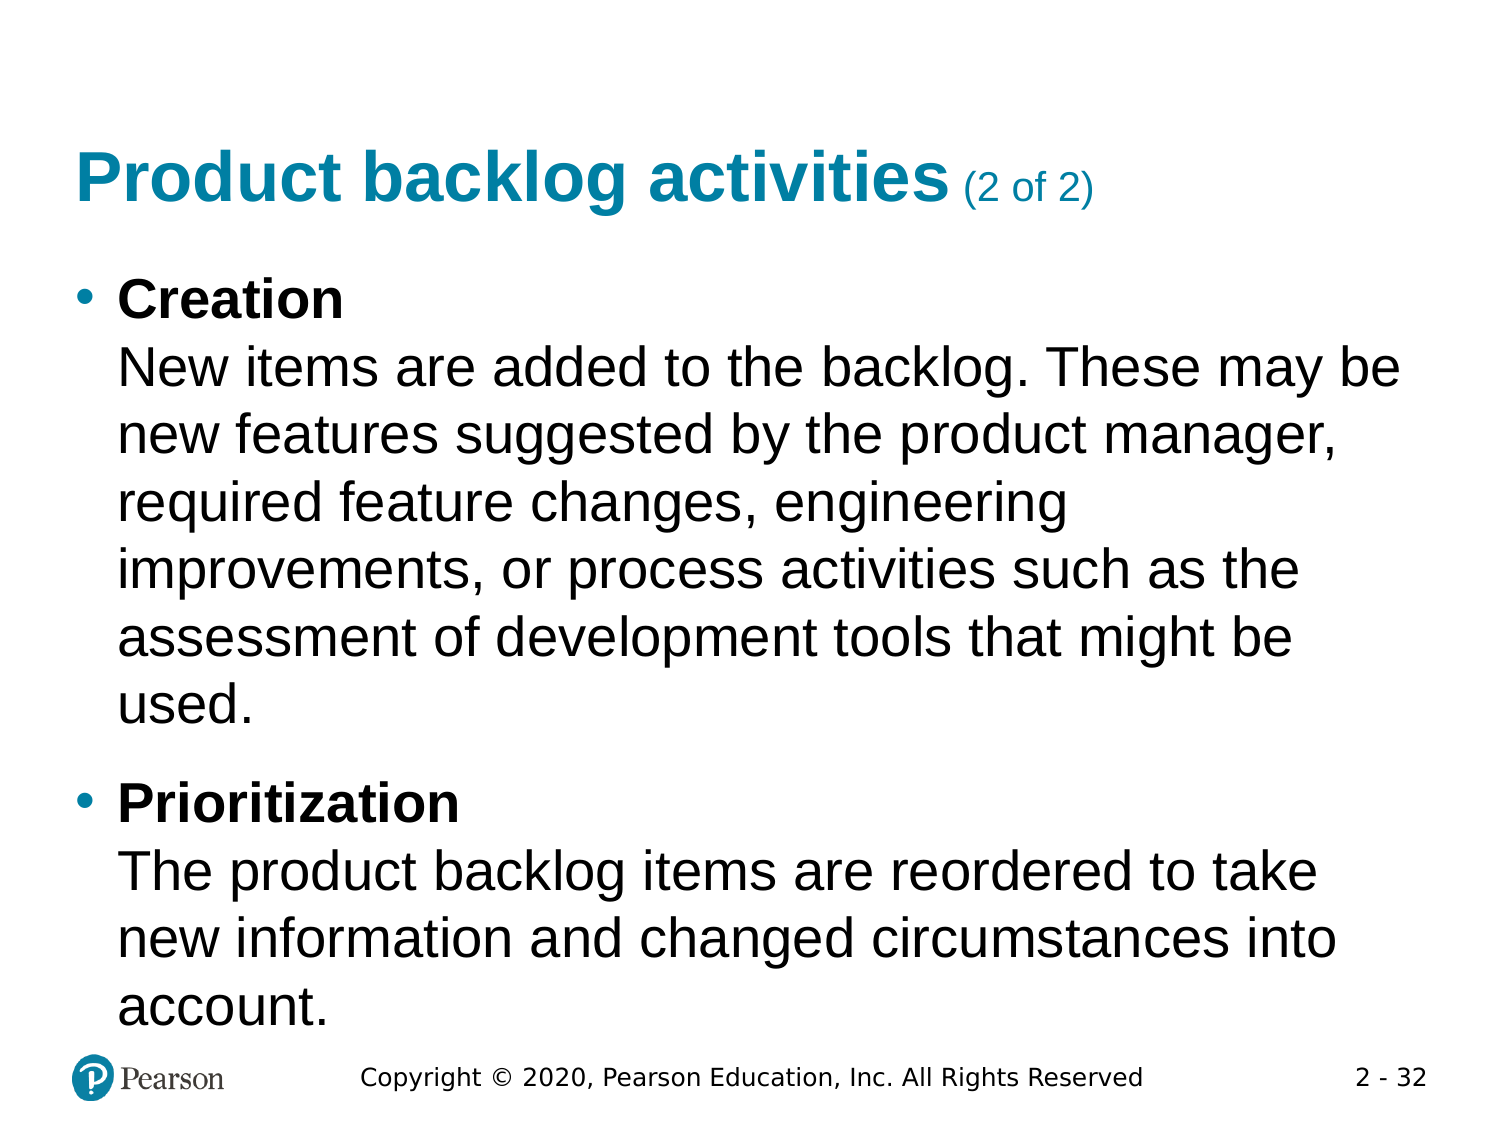

# Product backlog activities (2 of 2)
Creation
New items are added to the backlog. These may be new features suggested by the product manager, required feature changes, engineering improvements, or process activities such as the assessment of development tools that might be used.
Prioritization
The product backlog items are reordered to take new information and changed circumstances into account.